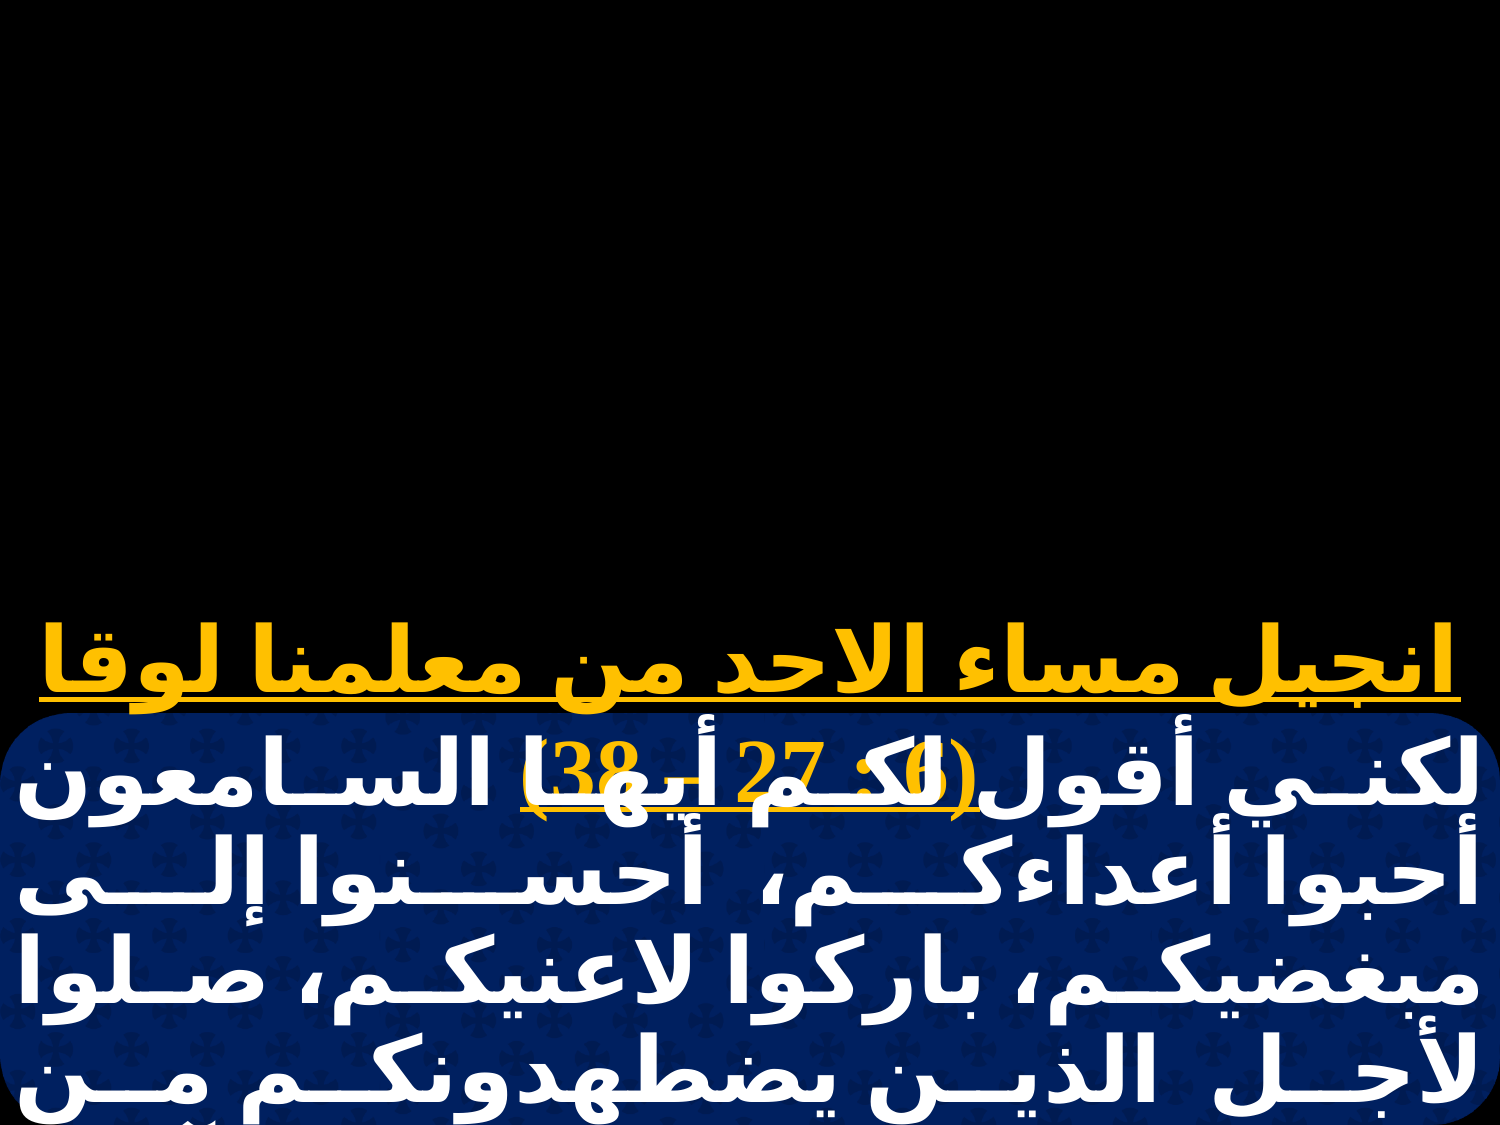

انجيل مساء الاحد من معلمنا لوقا (6 : 27 – 38)
لكني أقول لكم أيها السامعون أحبوا أعداءكم،  أحسنوا إلى مبغضيكم، باركوا لاعنيكم، صلوا لأجل  الذين يضطهدونكم من لطمك على خدك فحول له  الآخر، ومن أخذ رداءك فلا تمنعه من أن يأخذ ثوبك